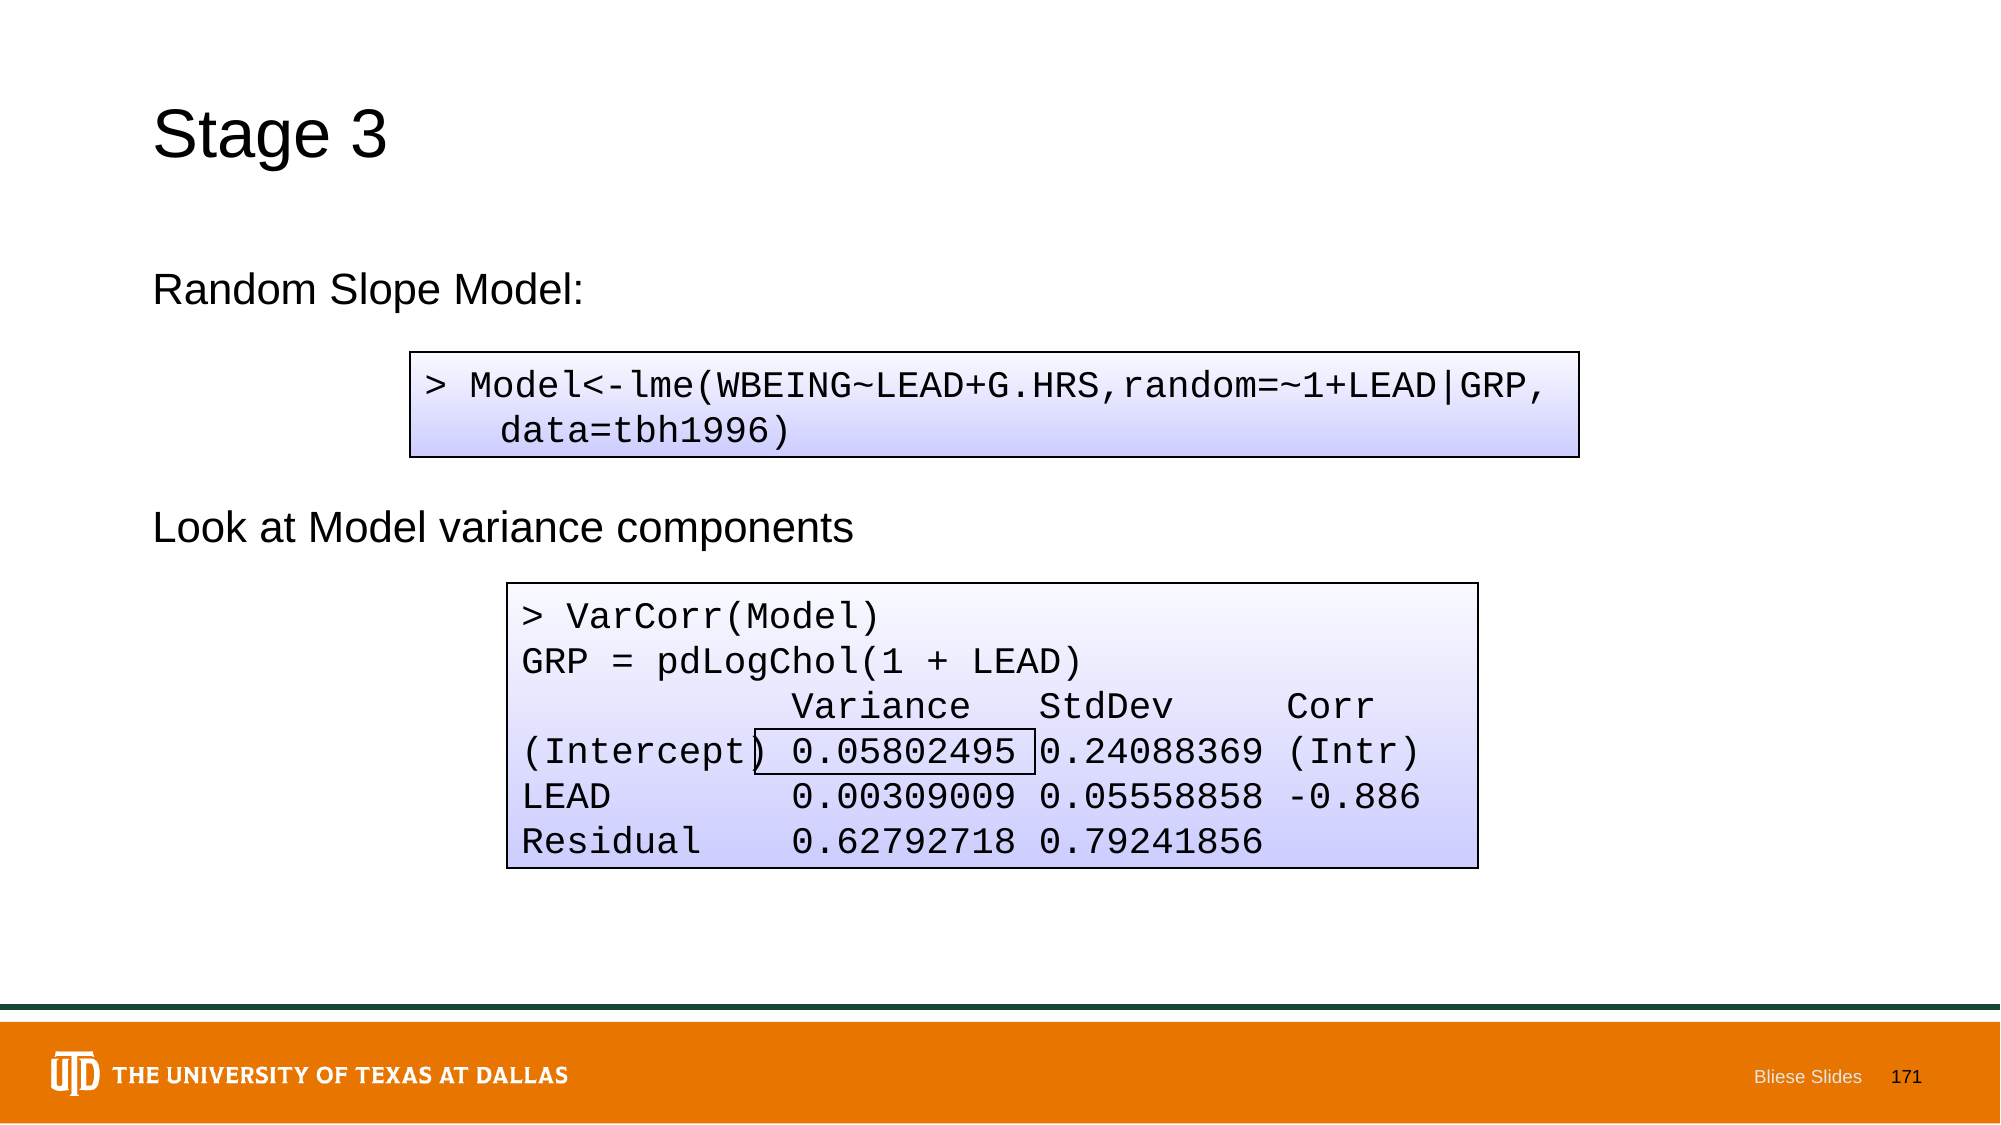

# Stage 3
Random Slope Model:

Look at Model variance components
> Model<-lme(WBEING~LEAD+G.HRS,random=~1+LEAD|GRP,
data=tbh1996)
> VarCorr(Model)
GRP = pdLogChol(1 + LEAD)
            Variance   StdDev     Corr
(Intercept) 0.05802495 0.24088369 (Intr)
LEAD        0.00309009 0.05558858 -0.886
Residual    0.62792718 0.79241856

Bliese Slides
171